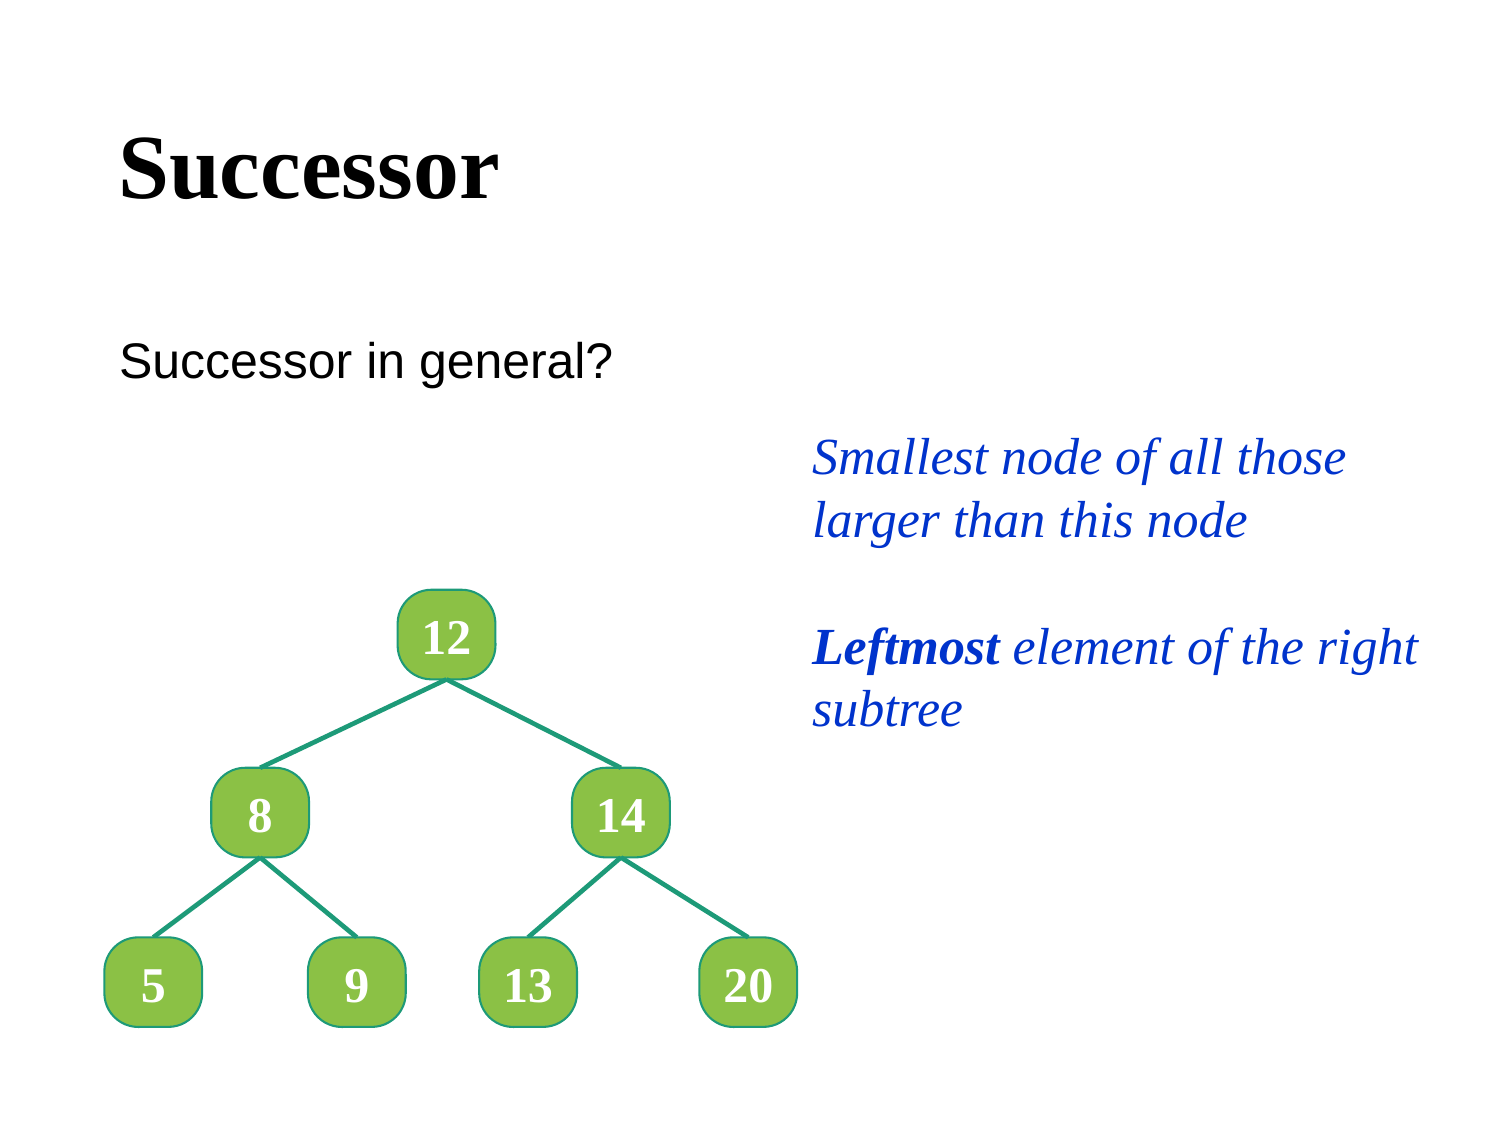

# Successor
Successor in general?
Smallest node of all those larger than this node
12
Leftmost element of the right subtree
8
14
5
9
13
20